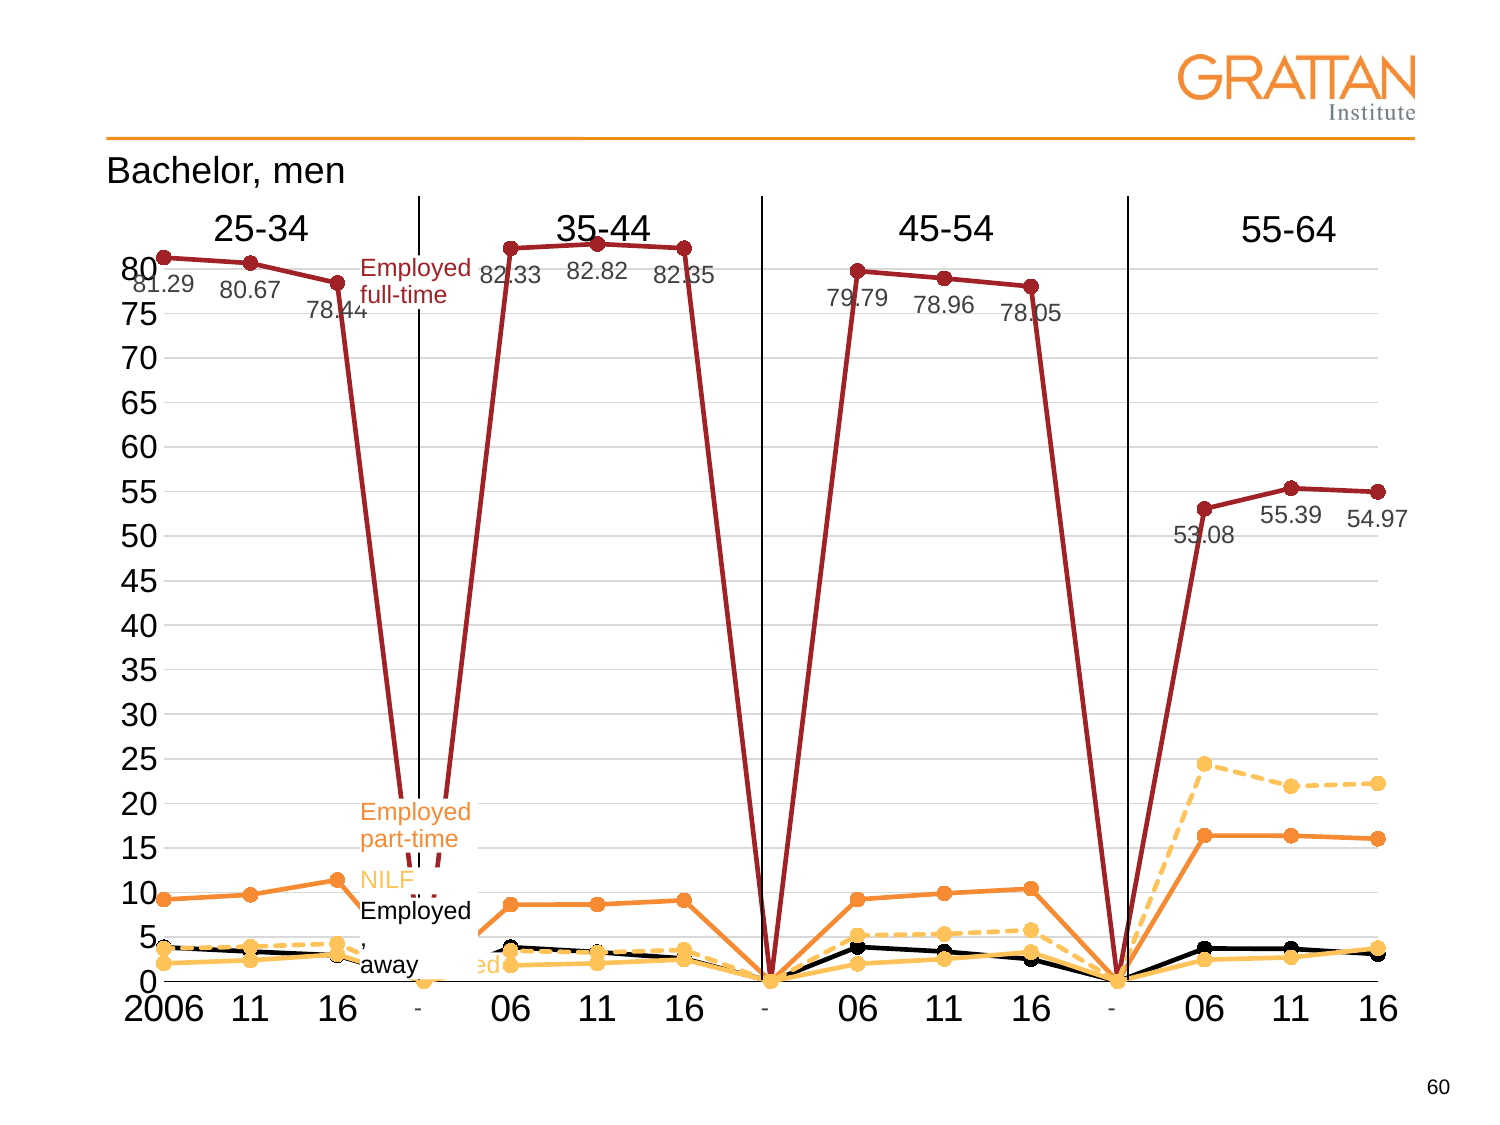

#
Bachelor, men

### Chart

| Category | Bachelor Degree Level_Male_FT | Bachelor Degree Level_Male_PT | Bachelor Degree Level_Male_Away | Bachelor Degree Level_Male_Unemp | Bachelor Degree Level_Male_NILF |
|---|---|---|---|---|---|
| 2006 | 81.29357408458645 | 9.18093607419469 | 3.826401264051687 | 2.01712236646942 | 3.6819662106977504 |
| 11 | 80.66513591175236 | 9.72681526297791 | 3.3443466359471534 | 2.3612181219082258 | 3.902484067414343 |
| 16 | 78.44102934337997 | 11.3827972364066 | 2.9151028060913475 | 3.018445898301486 | 4.242624715820595 |
|  | None | None | None | None | None |
| 06 | 82.32858401270427 | 8.61445138782223 | 3.8395677854550256 | 1.7872262085537058 | 3.430170605464763 |
| 11 | 82.82193550431161 | 8.632463388992777 | 3.2864310512100396 | 2.0243665455156545 | 3.2348035099699204 |
| 16 | 82.34677839138624 | 9.102417000958633 | 2.5590941529288522 | 2.4585164720443915 | 3.533193982681887 |
|  | None | None | None | None | None |
| 06 | 79.78728617534668 | 9.201751885621485 | 3.866867525977689 | 1.9743440673750694 | 5.169750345679068 |
| 11 | 78.96090462348236 | 9.879890928192689 | 3.3480451895409615 | 2.501968417881695 | 5.30919084090229 |
| 16 | 78.04711743824295 | 10.4090506754027 | 2.4930563876546388 | 3.2878454434437208 | 5.762930055255994 |
|  | None | None | None | None | None |
| 06 | 53.07732154179166 | 16.36872217862696 | 3.693998044830541 | 2.432681856033444 | 24.42727637871739 |
| 11 | 55.3934680565329 | 16.356279676623725 | 3.6522333281694137 | 2.690272630268895 | 21.907746308405073 |
| 16 | 54.97263373591196 | 16.01108297947338 | 3.0521073956301854 | 3.7322037029111628 | 22.231972186073317 |
25-34
35-44
45-54
55-64
Employed
full-time
Employed
part-time
NILF
Employed,
away
Unemployed